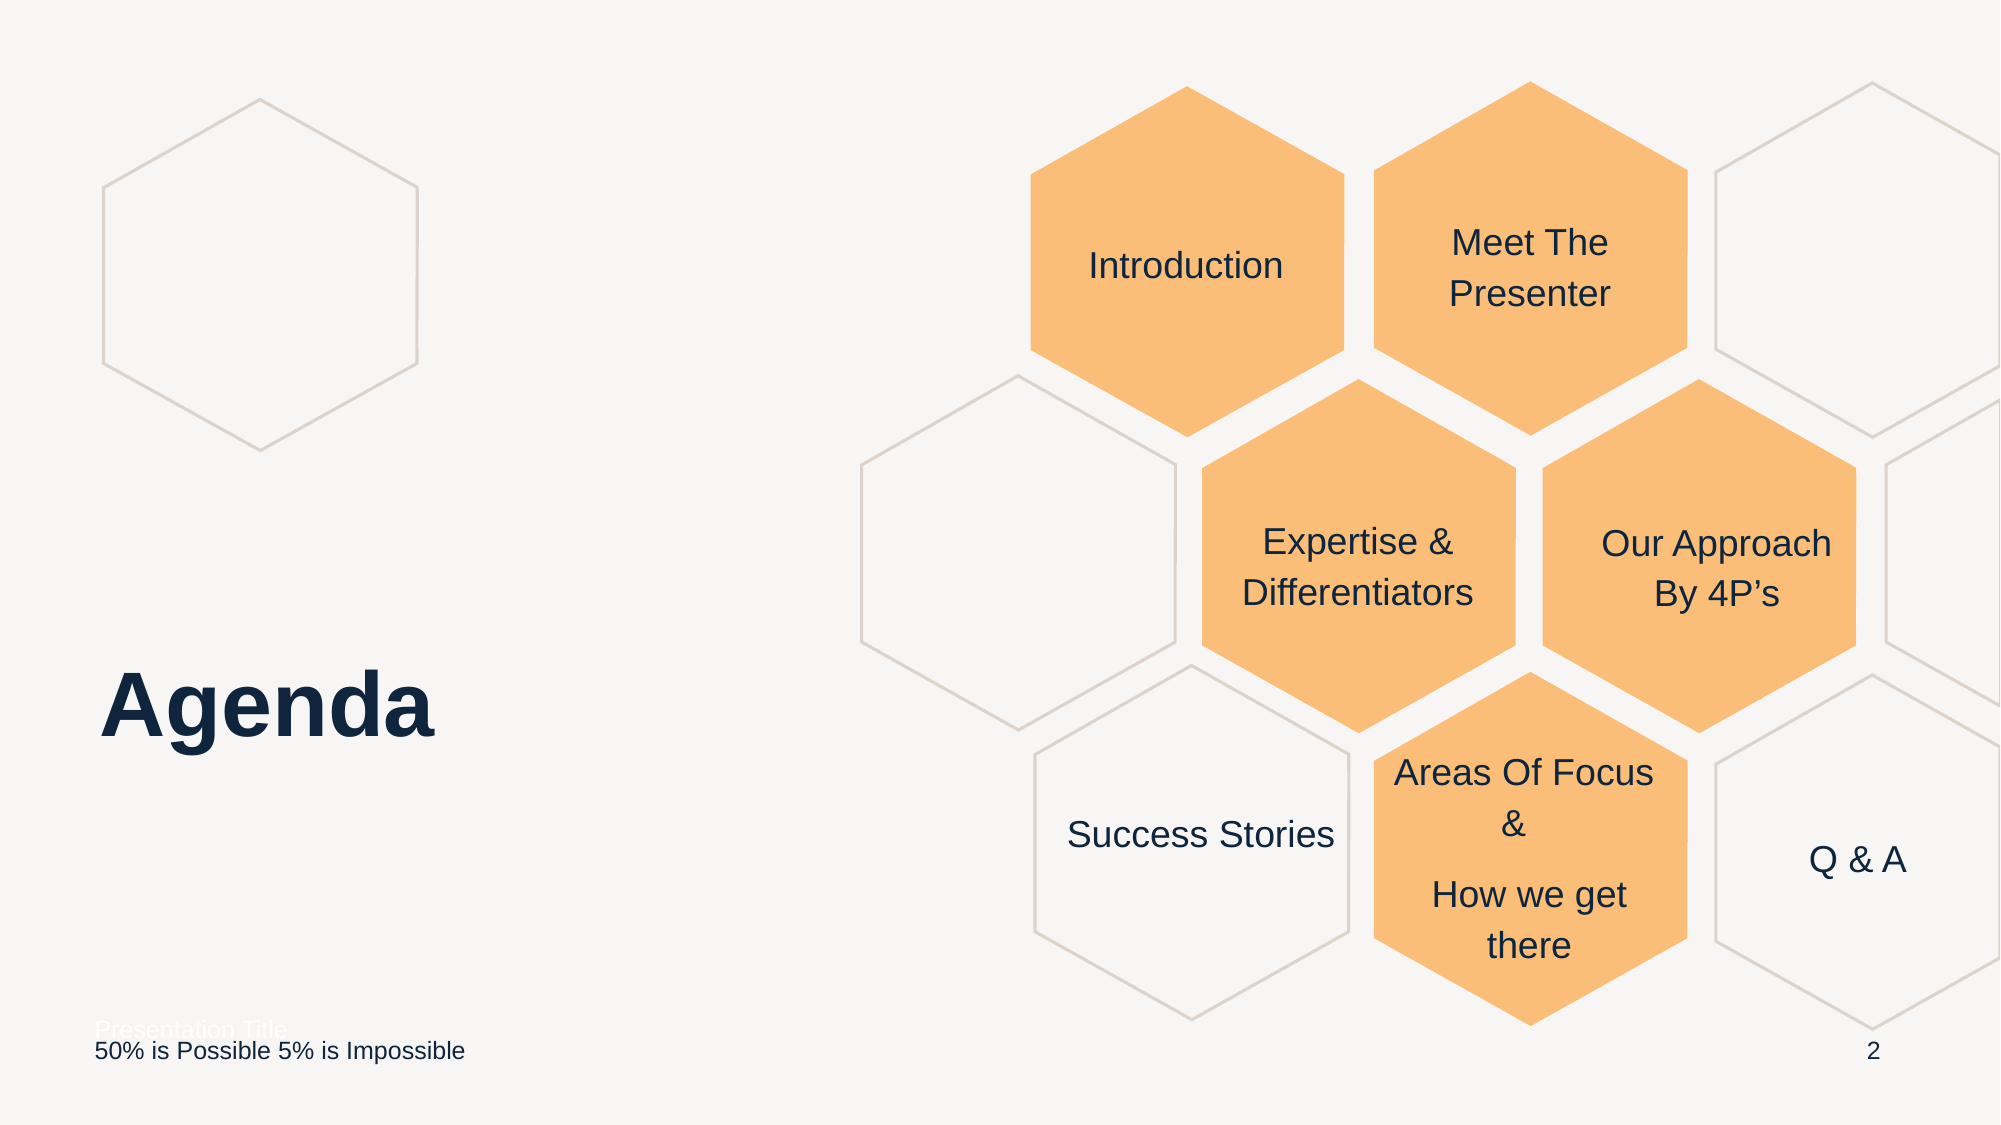

Introduction
Meet The Presenter
Expertise & Differentiators
Our Approach By 4P’s
# Agenda
Success Stories
Areas Of Focus  &
How we get there
Q & A
Presentation Title
50% is Possible 5% is Impossible
2